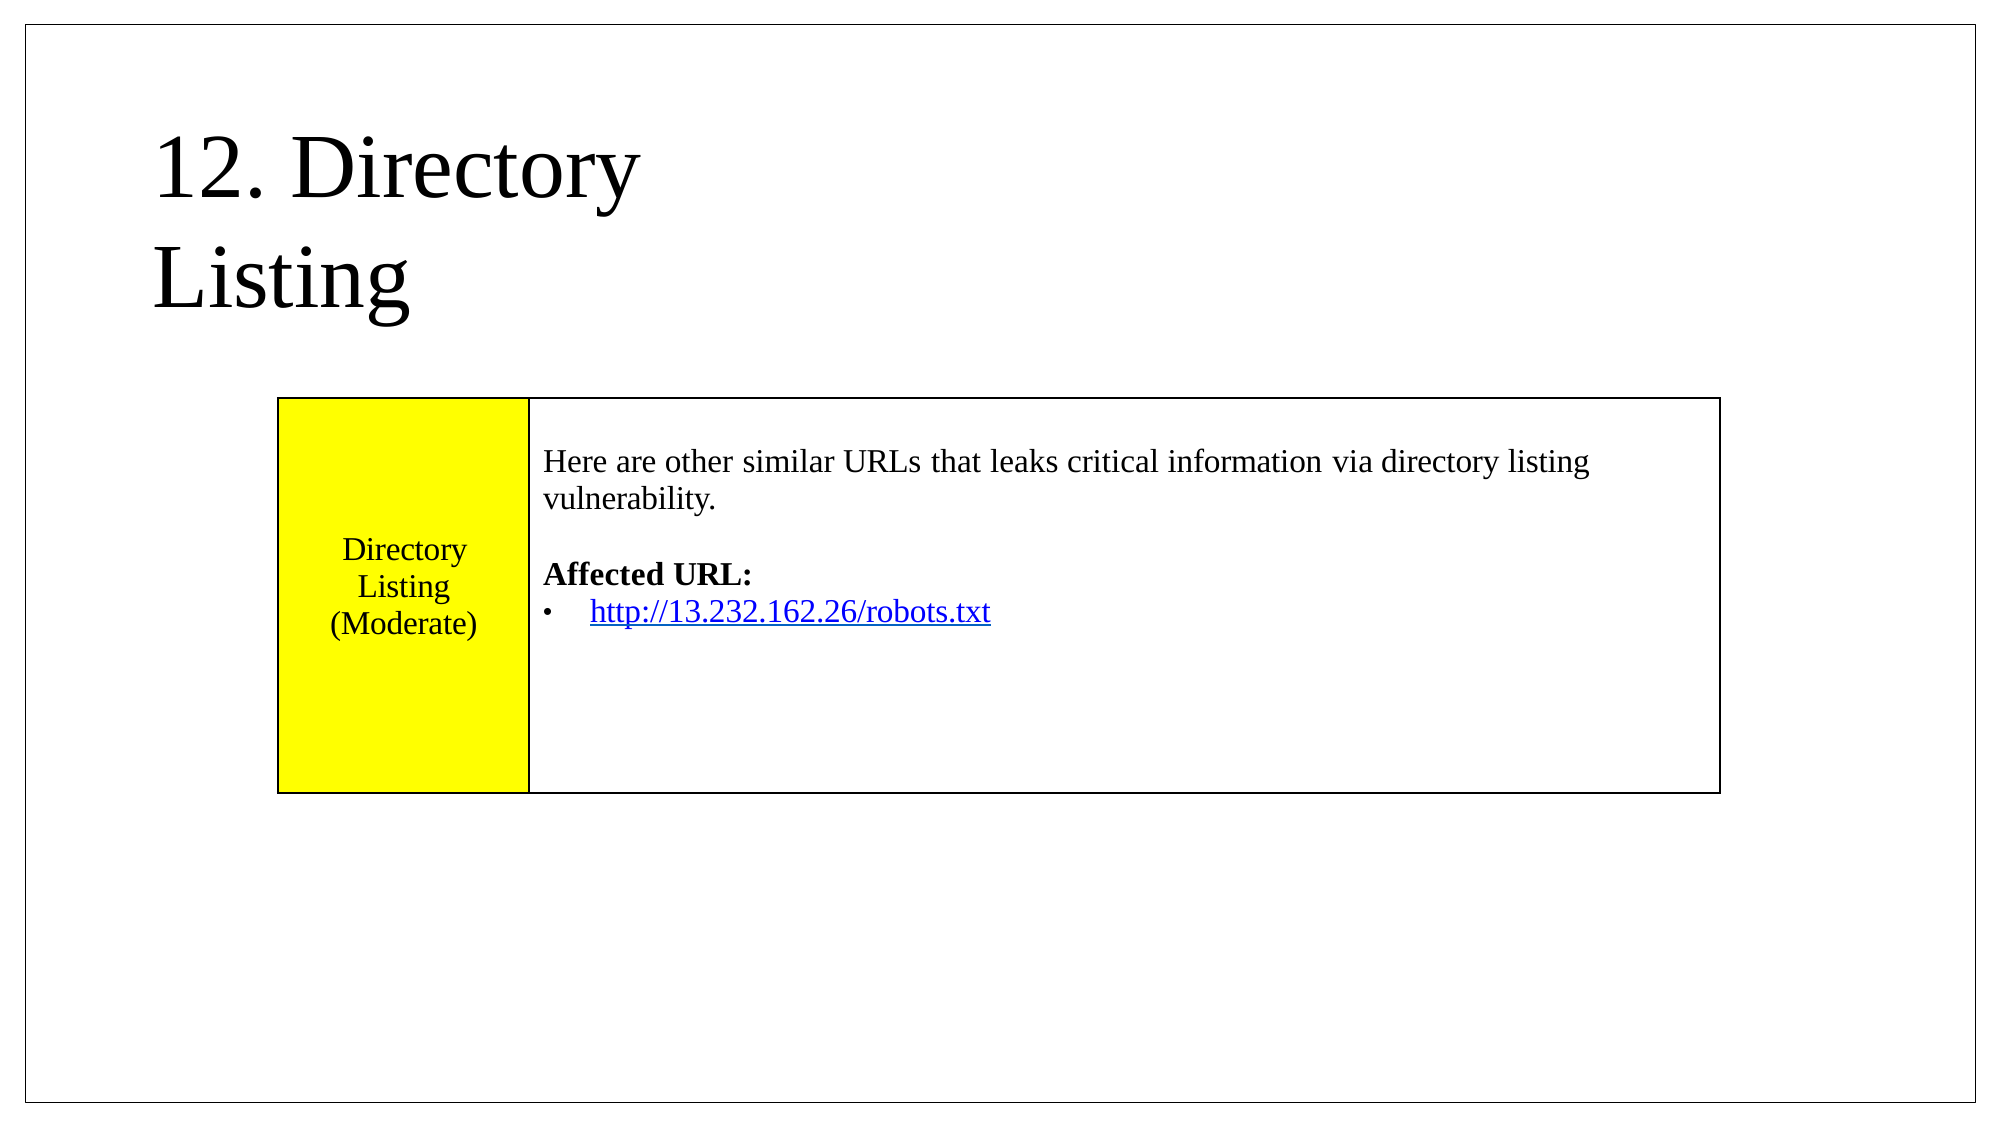

# 12. Directory Listing
| Directory Listing (Moderate) | Here are other similar URLs that leaks critical information via directory listing vulnerability. Affected URL: http://13.232.162.26/robots.txt |
| --- | --- |